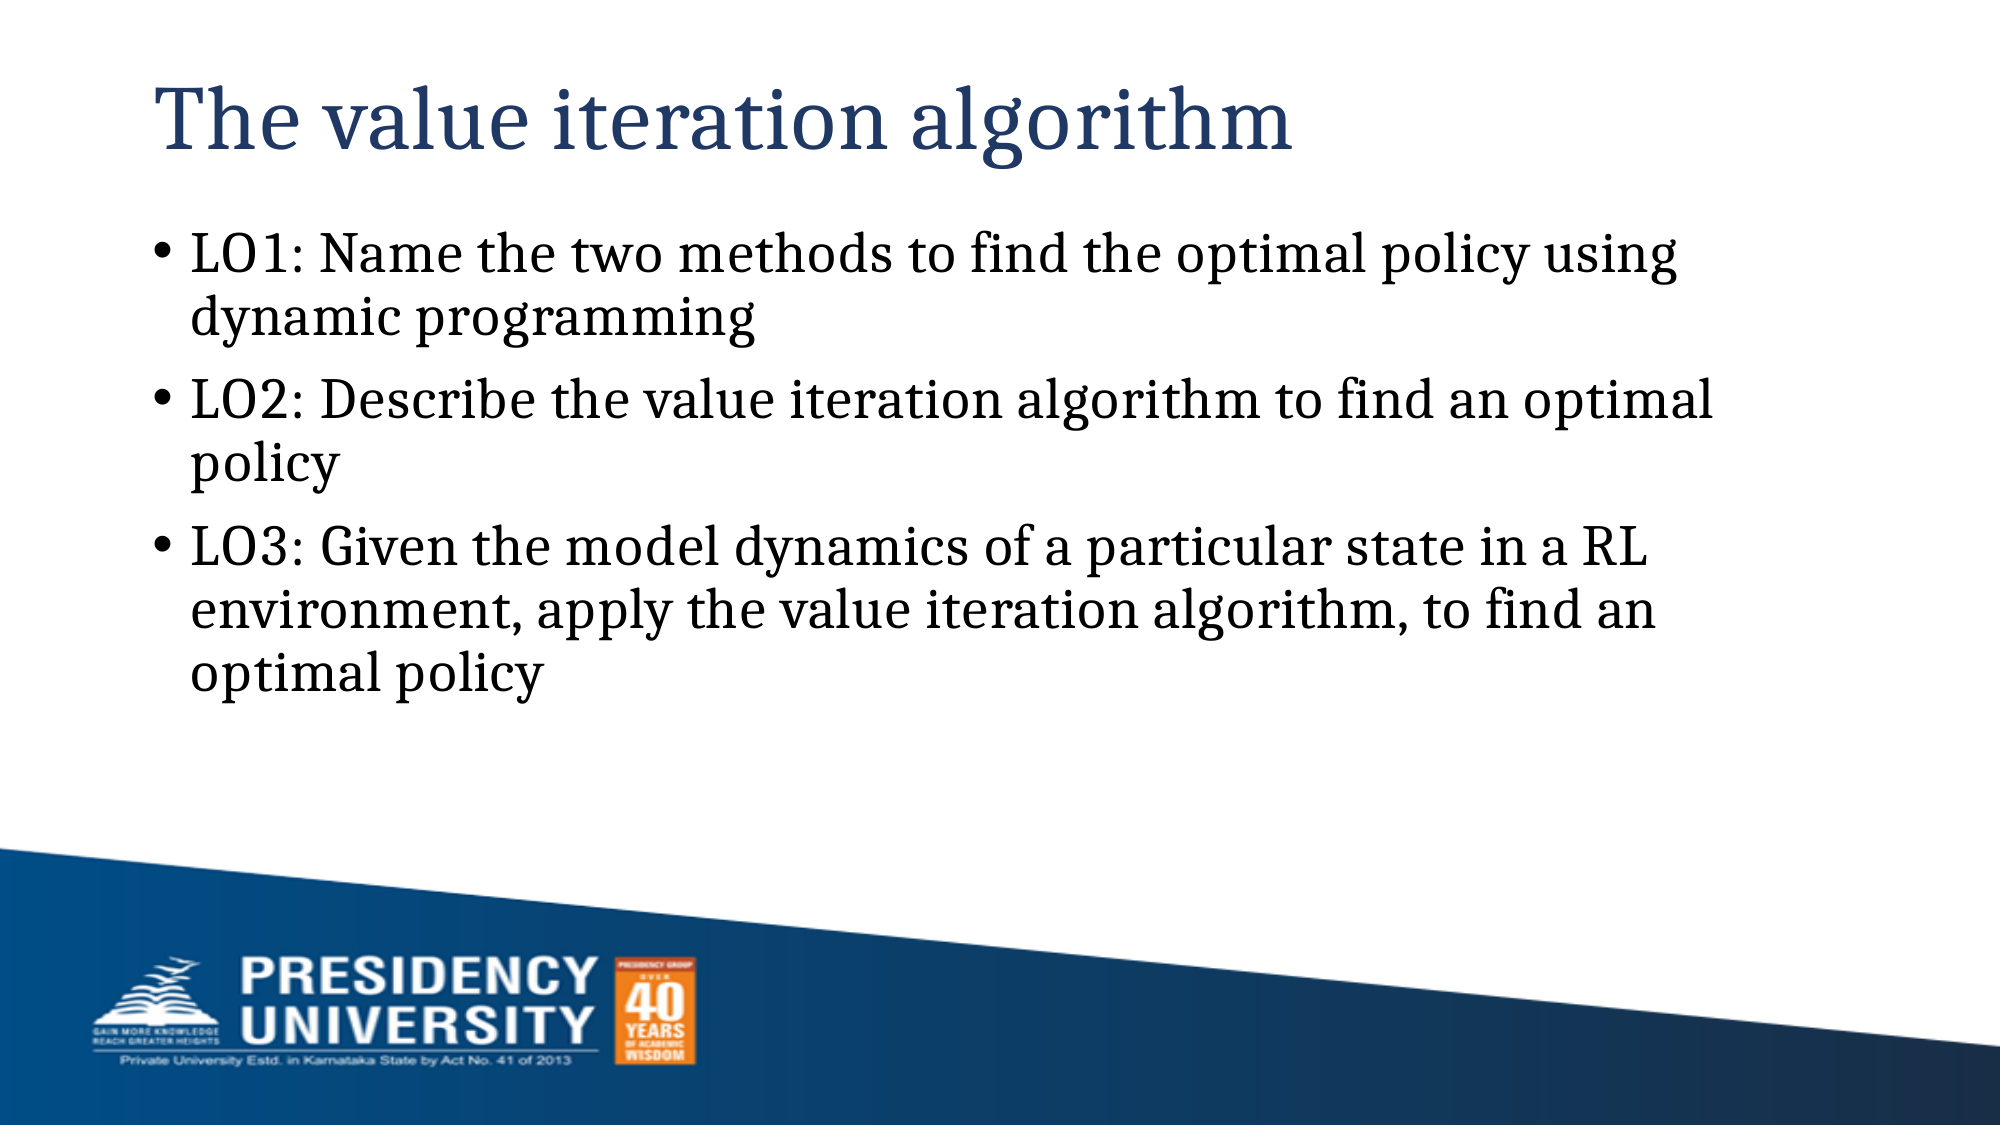

# The value iteration algorithm
LO1: Name the two methods to find the optimal policy using dynamic programming
LO2: Describe the value iteration algorithm to find an optimal policy
LO3: Given the model dynamics of a particular state in a RL environment, apply the value iteration algorithm, to find an optimal policy